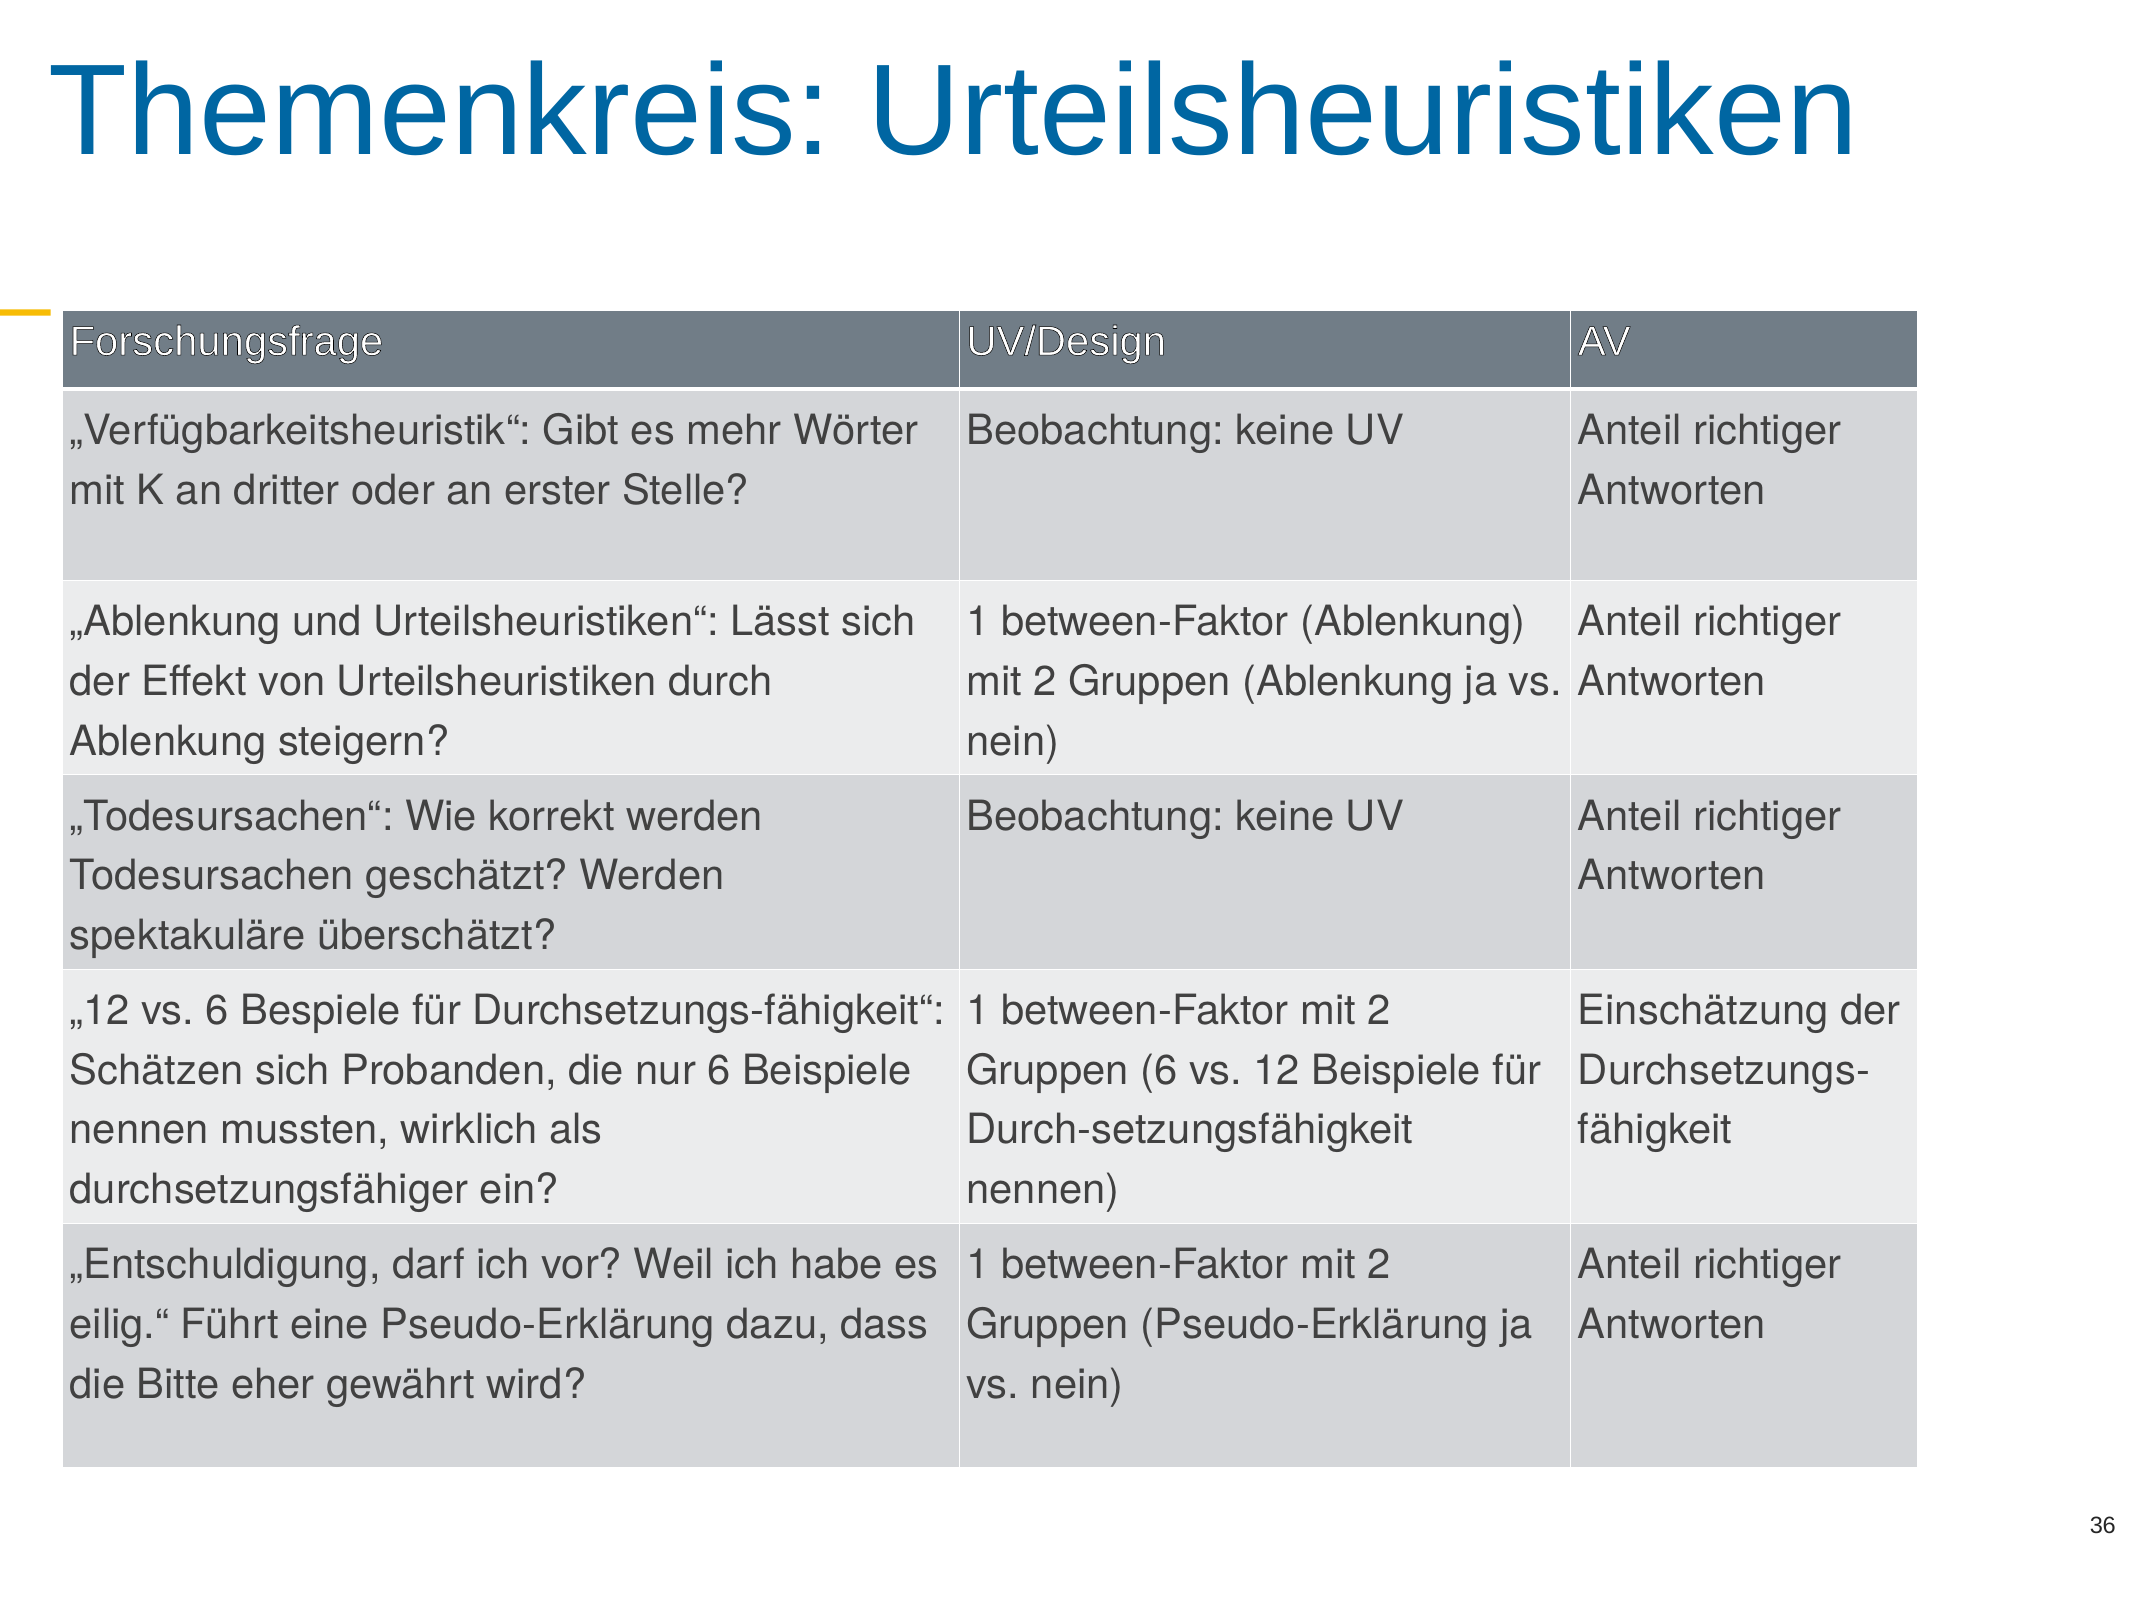

Themenkreis: Urteilsheuristiken
| Forschungsfrage | UV/Design | AV |
| --- | --- | --- |
| „Verfügbarkeitsheuristik“: Gibt es mehr Wörter mit K an dritter oder an erster Stelle? | Beobachtung: keine UV | Anteil richtiger Antworten |
| „Ablenkung und Urteilsheuristiken“: Lässt sich der Effekt von Urteilsheuristiken durch Ablenkung steigern? | 1 between-Faktor (Ablenkung) mit 2 Gruppen (Ablenkung ja vs. nein) | Anteil richtiger Antworten |
| „Todesursachen“: Wie korrekt werden Todesursachen geschätzt? Werden spektakuläre überschätzt? | Beobachtung: keine UV | Anteil richtiger Antworten |
| „12 vs. 6 Bespiele für Durchsetzungs-fähigkeit“: Schätzen sich Probanden, die nur 6 Beispiele nennen mussten, wirklich als durchsetzungsfähiger ein? | 1 between-Faktor mit 2 Gruppen (6 vs. 12 Beispiele für Durch-setzungsfähigkeit nennen) | Einschätzung der Durchsetzungs-fähigkeit |
| „Entschuldigung, darf ich vor? Weil ich habe es eilig.“ Führt eine Pseudo-Erklärung dazu, dass die Bitte eher gewährt wird? | 1 between-Faktor mit 2 Gruppen (Pseudo-Erklärung ja vs. nein) | Anteil richtiger Antworten |
36